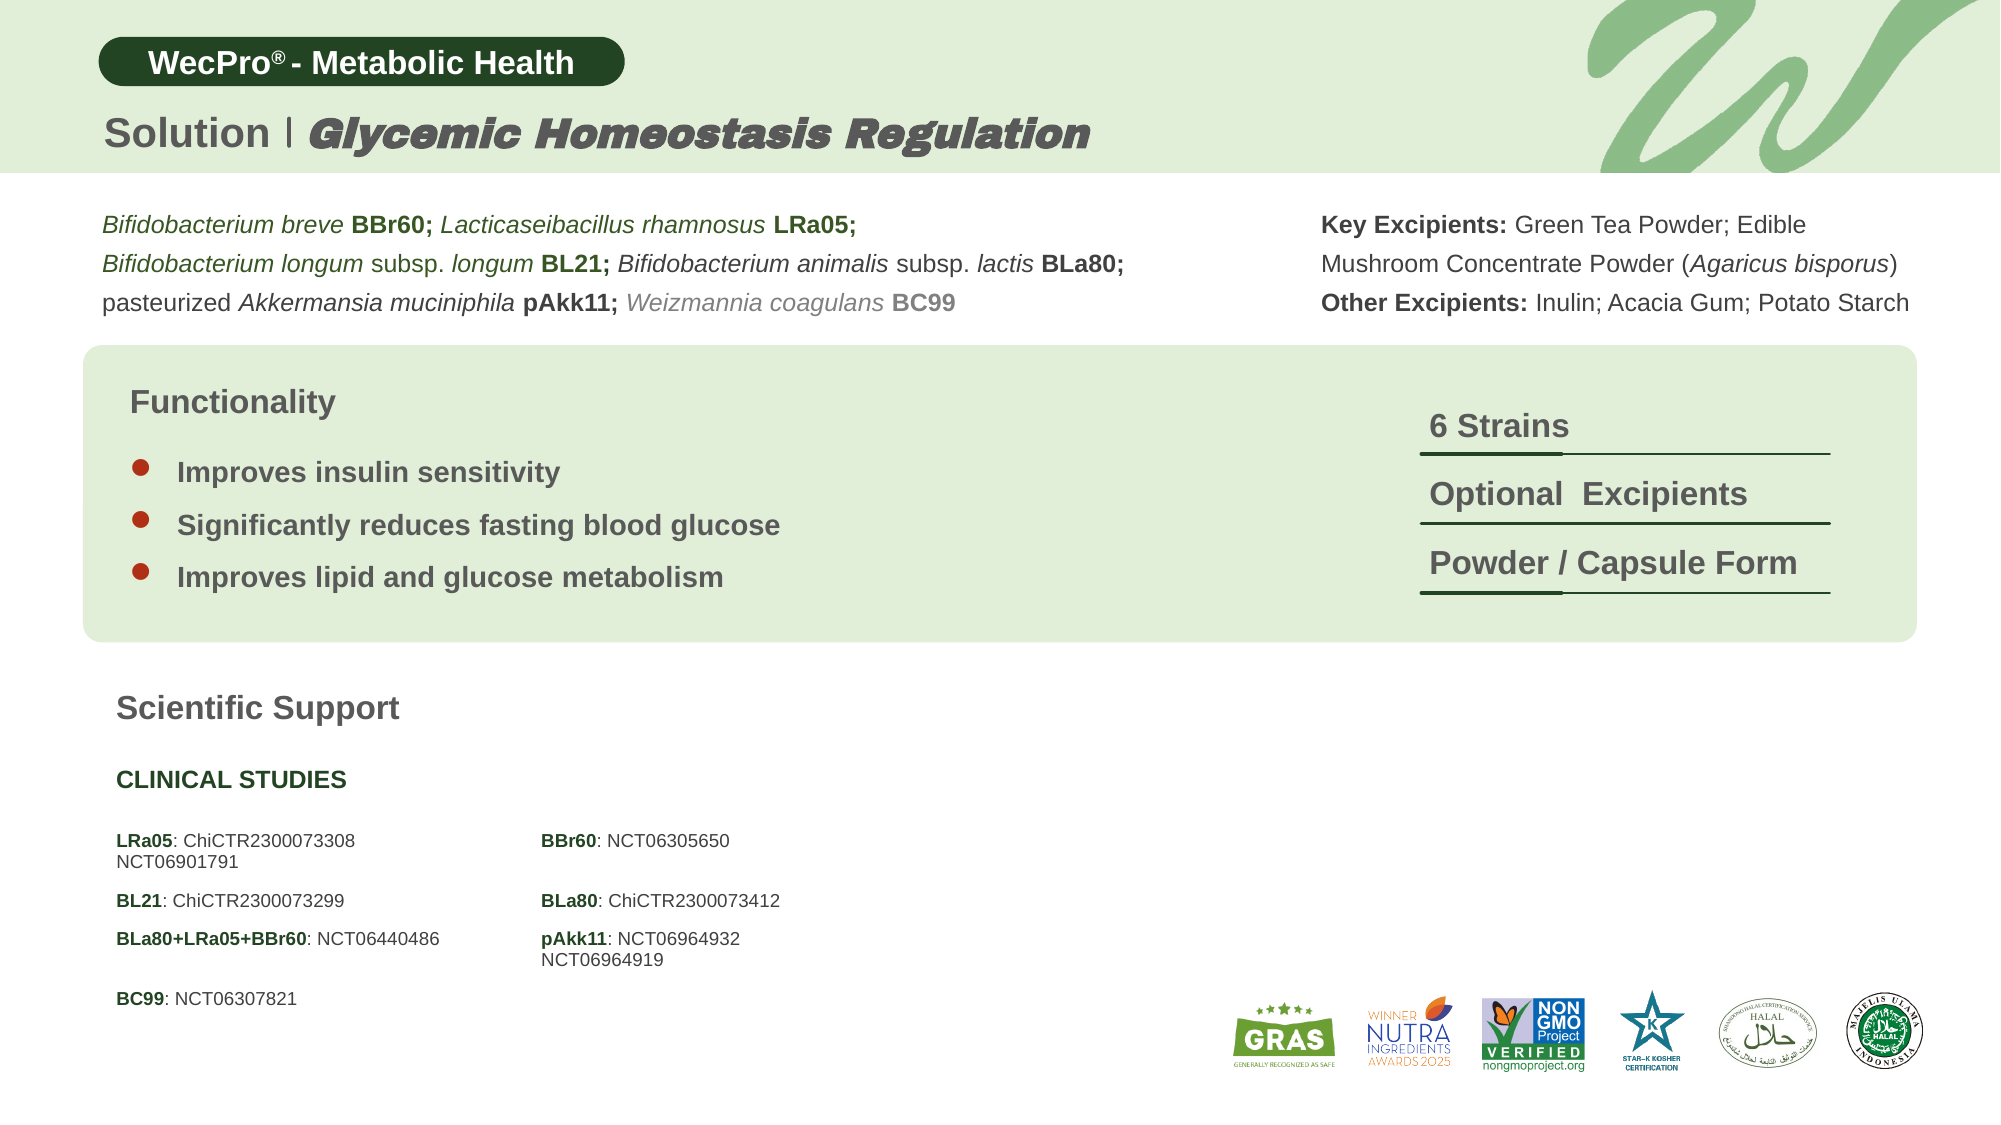

Solution
Glycemic Homeostasis Regulation

Key Excipients: Green Tea Powder; Edible Mushroom Concentrate Powder (Agaricus bisporus)
Other Excipients: Inulin; Acacia Gum; Potato Starch

Bifidobacterium breve BBr60; Lacticaseibacillus rhamnosus LRa05;
Bifidobacterium longum subsp. longum BL21; Bifidobacterium animalis subsp. lactis BLa80;
pasteurized Akkermansia muciniphila pAkk11; Weizmannia coagulans BC99

Functionality
6 Strains
Improves insulin sensitivity
Significantly reduces fasting blood glucose
Improves lipid and glucose metabolism
Optional  Excipients
Powder / Capsule Form
Scientific Support
CLINICAL STUDIES
| LRa05: ChiCTR2300073308 NCT06901791 | BBr60: NCT06305650 |
| --- | --- |
| BL21: ChiCTR2300073299 | BLa80: ChiCTR2300073412 |
| BLa80+LRa05+BBr60: NCT06440486 | pAkk11: NCT06964932 NCT06964919 |
| BC99: NCT06307821 |  |